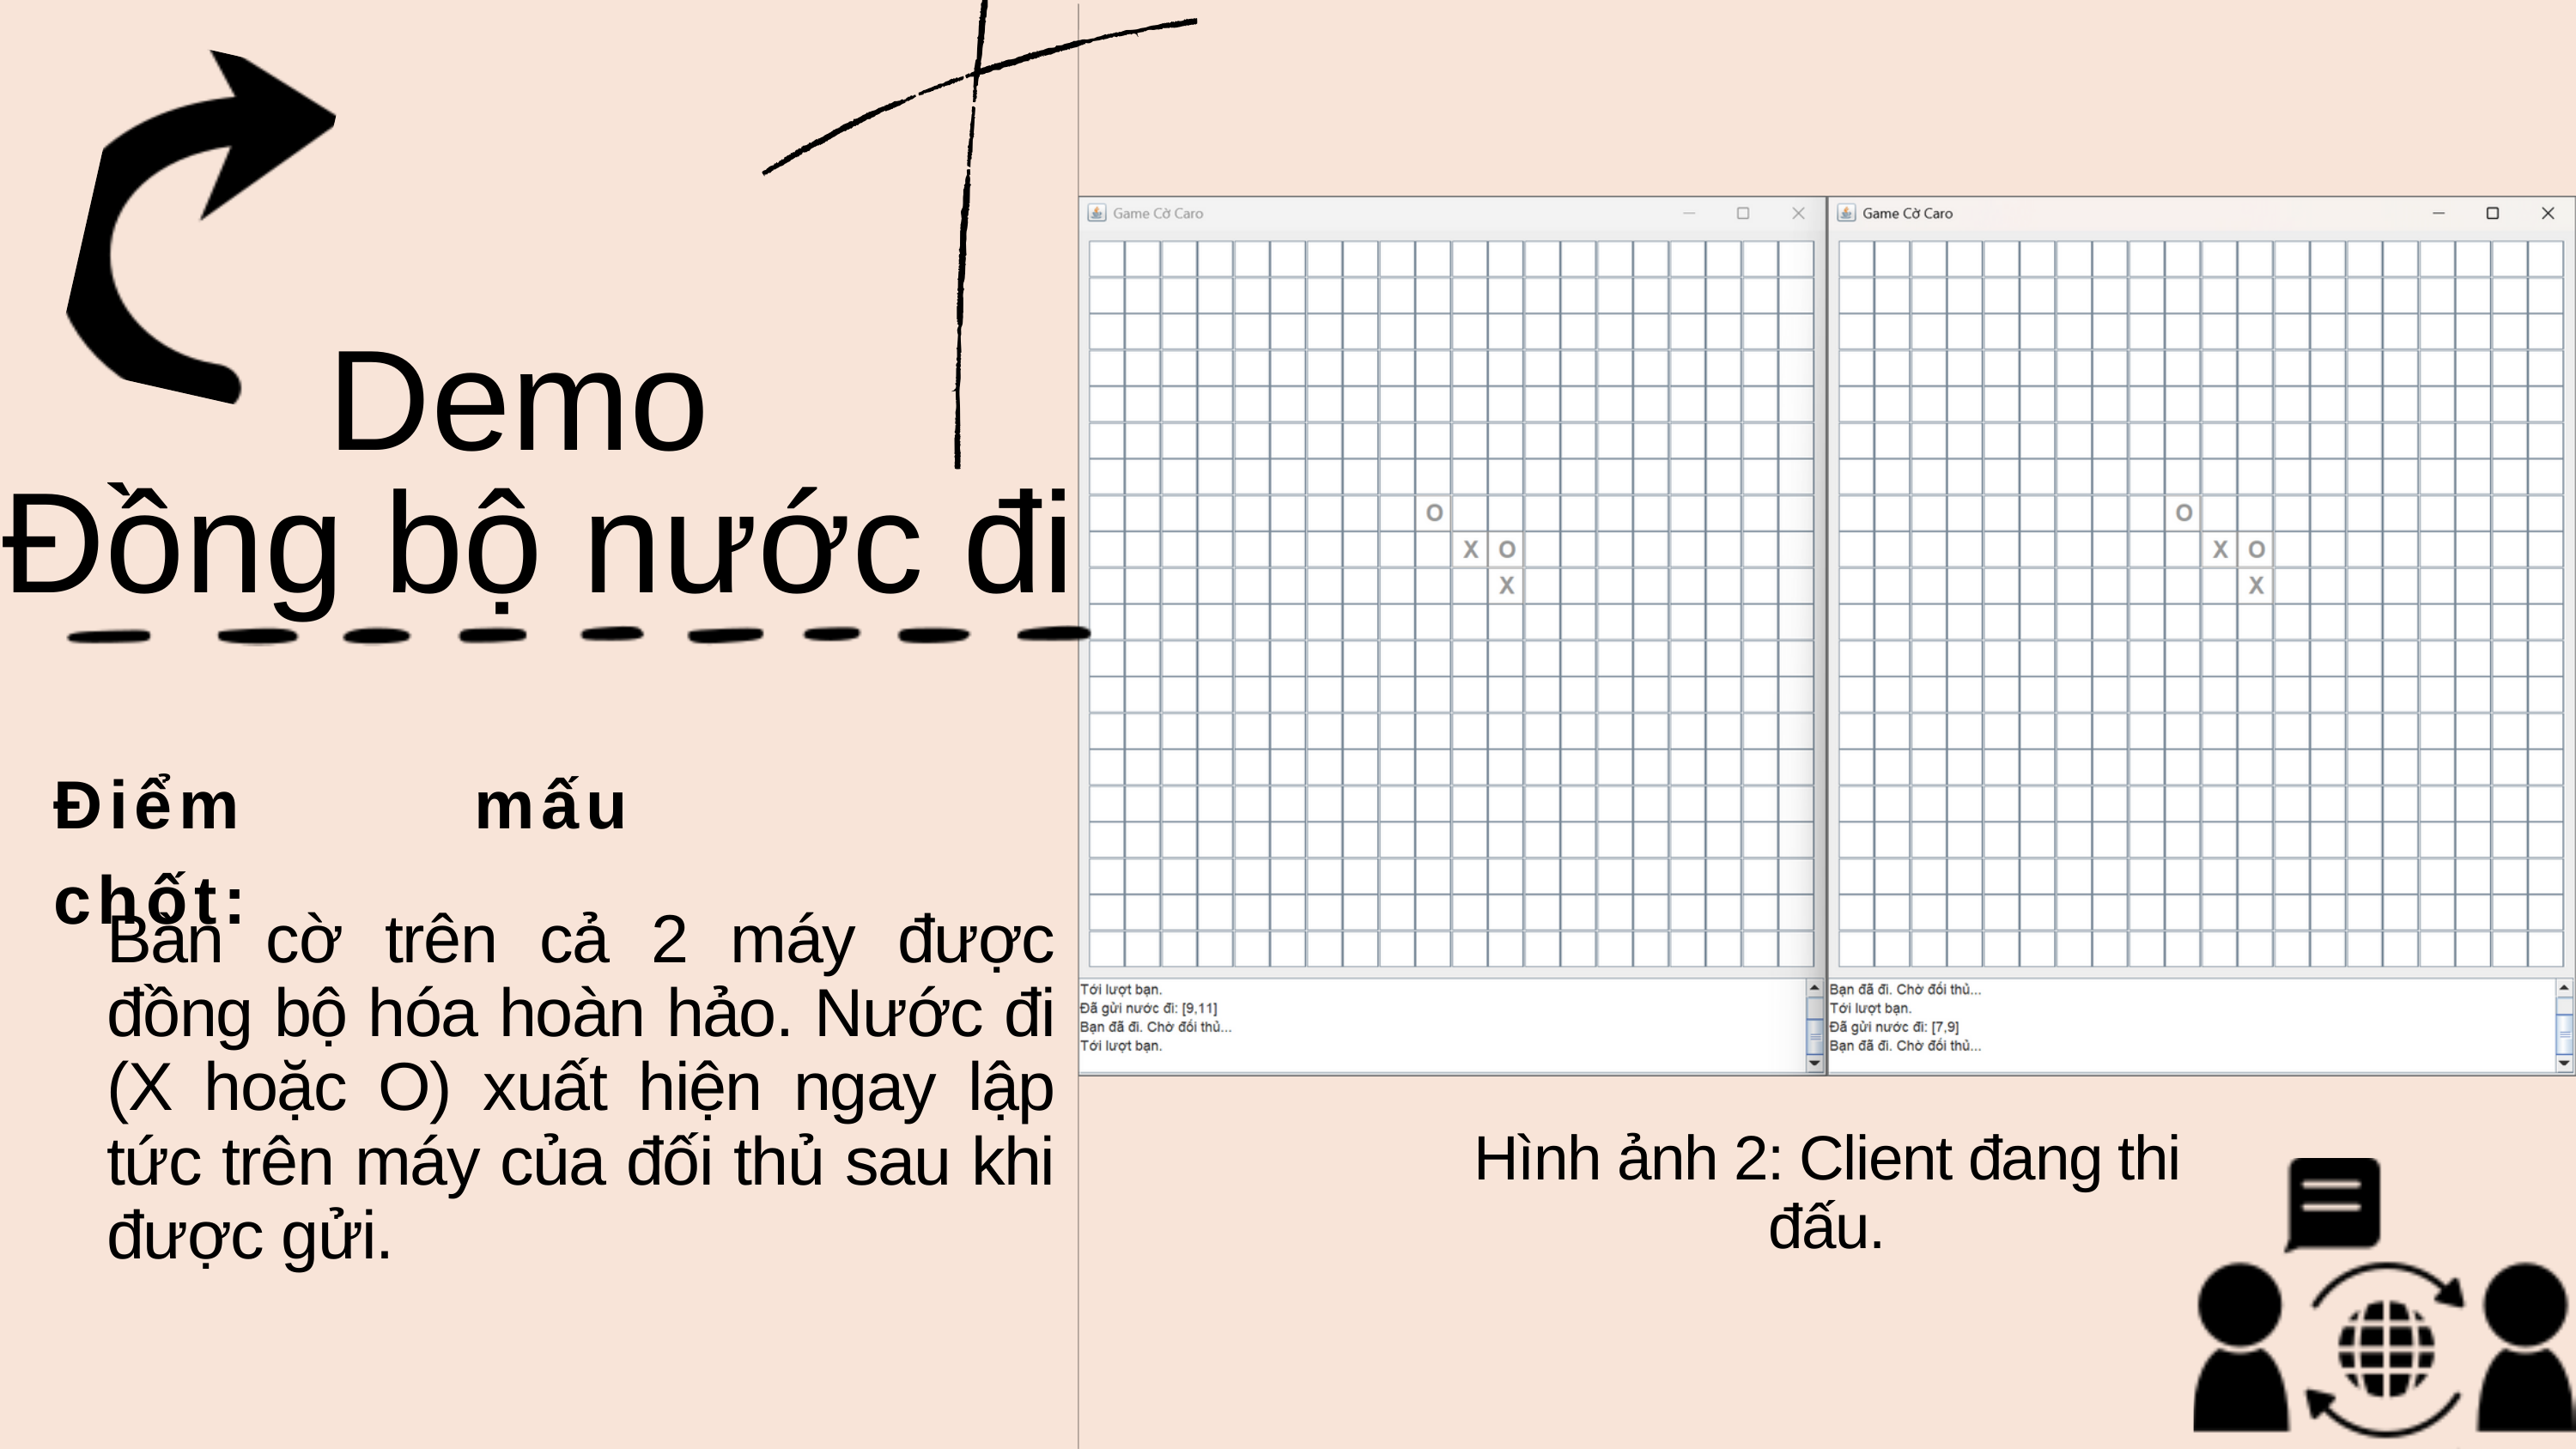

Demo
Đồng bộ nước đi

Điểm mấu chốt:
Bàn cờ trên cả 2 máy được đồng bộ hóa hoàn hảo. Nước đi (X hoặc O) xuất hiện ngay lập tức trên máy của đối thủ sau khi được gửi.
Hình ảnh 2: Client đang thi đấu.